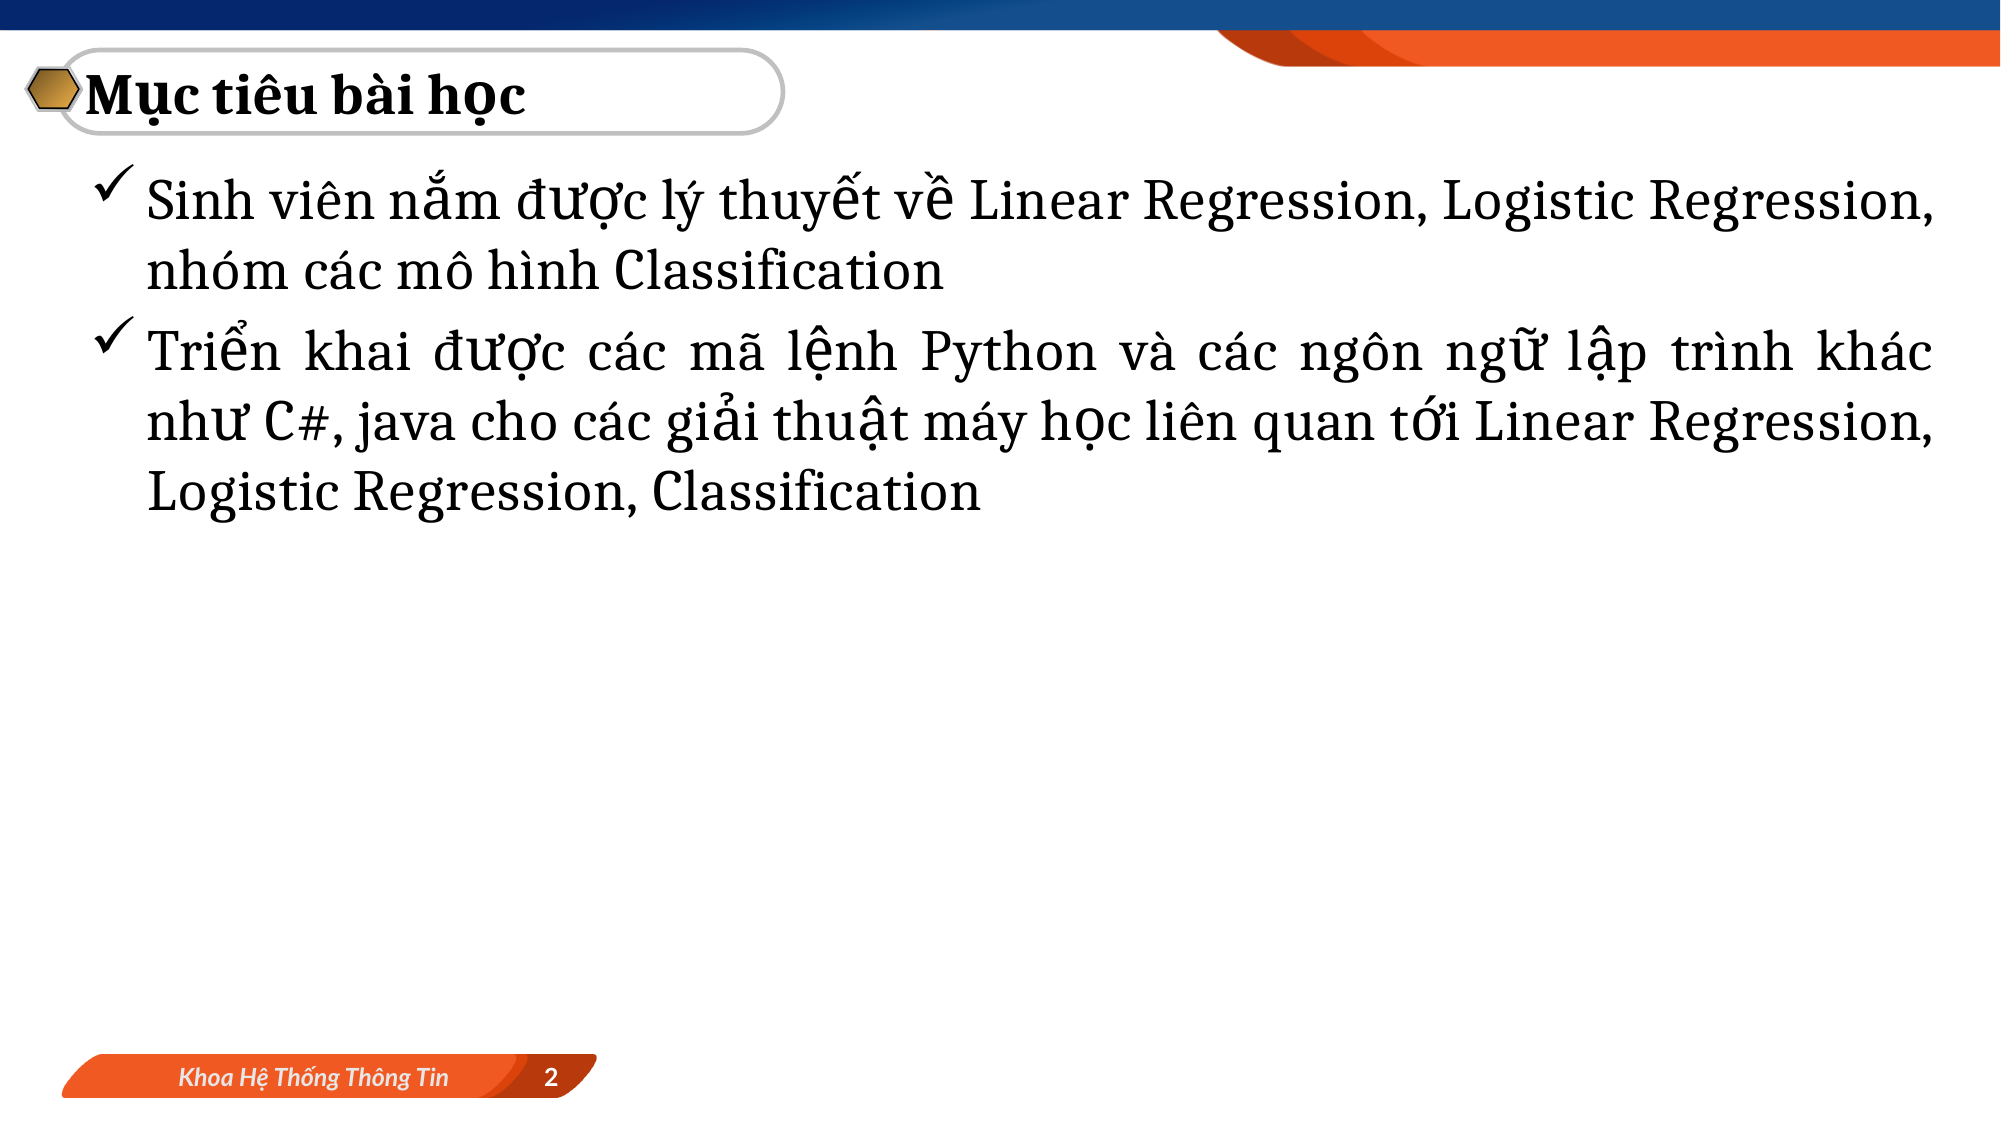

Mục tiêu bài học

Sinh viên nắm được lý thuyết về Linear Regression, Logistic Regression, nhóm các mô hình Classification
Triển khai được các mã lệnh Python và các ngôn ngữ lập trình khác như C#, java cho các giải thuật máy học liên quan tới Linear Regression, Logistic Regression, Classification

2
Khoa Hệ Thống Thông Tin